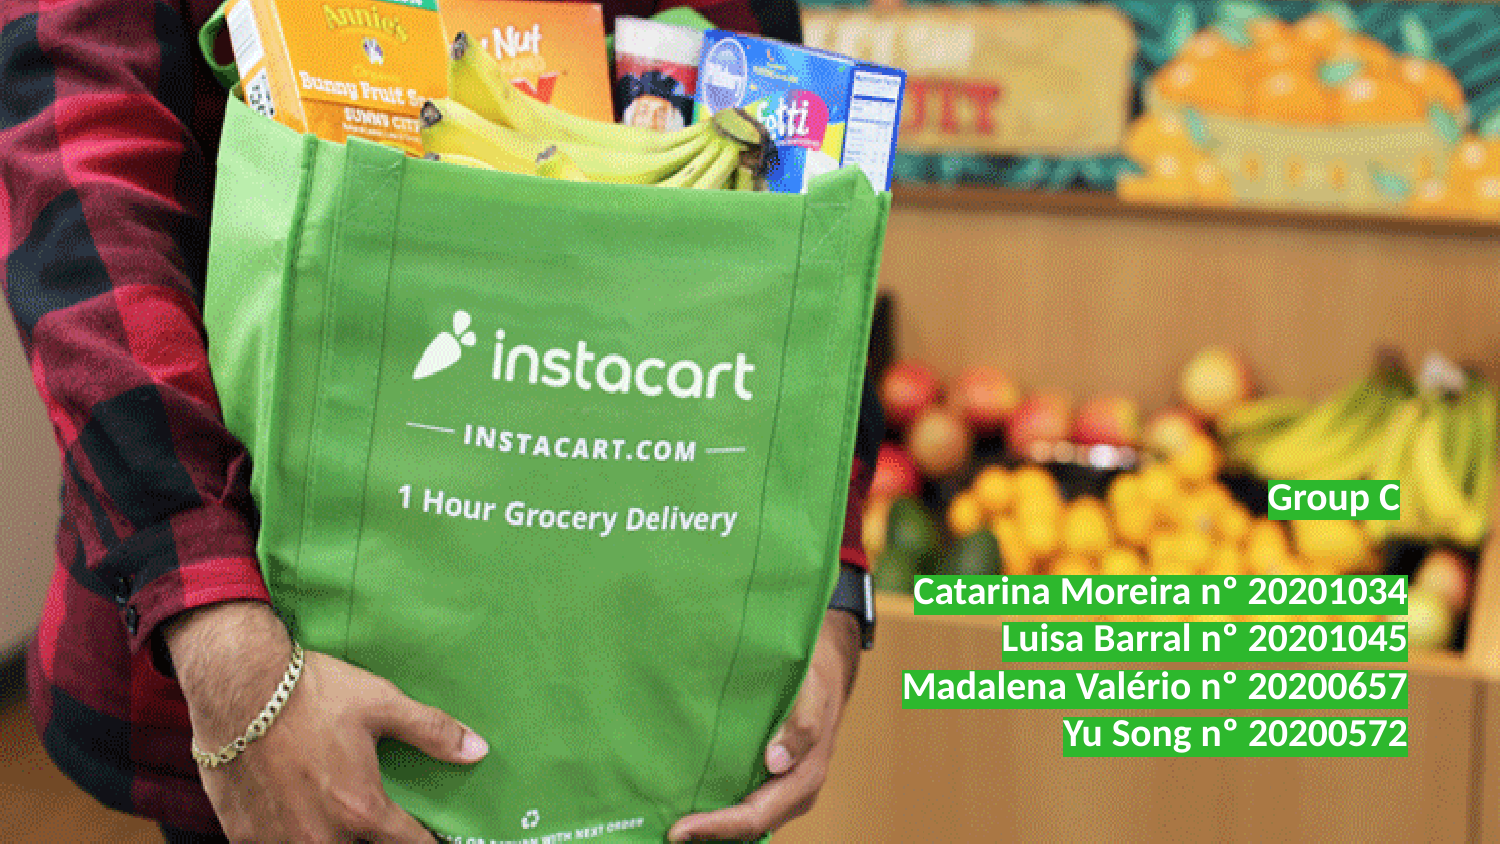

Group C
Catarina Moreira nº 20201034
Luisa Barral nº 20201045
Madalena Valério nº 20200657
Yu Song nº 20200572